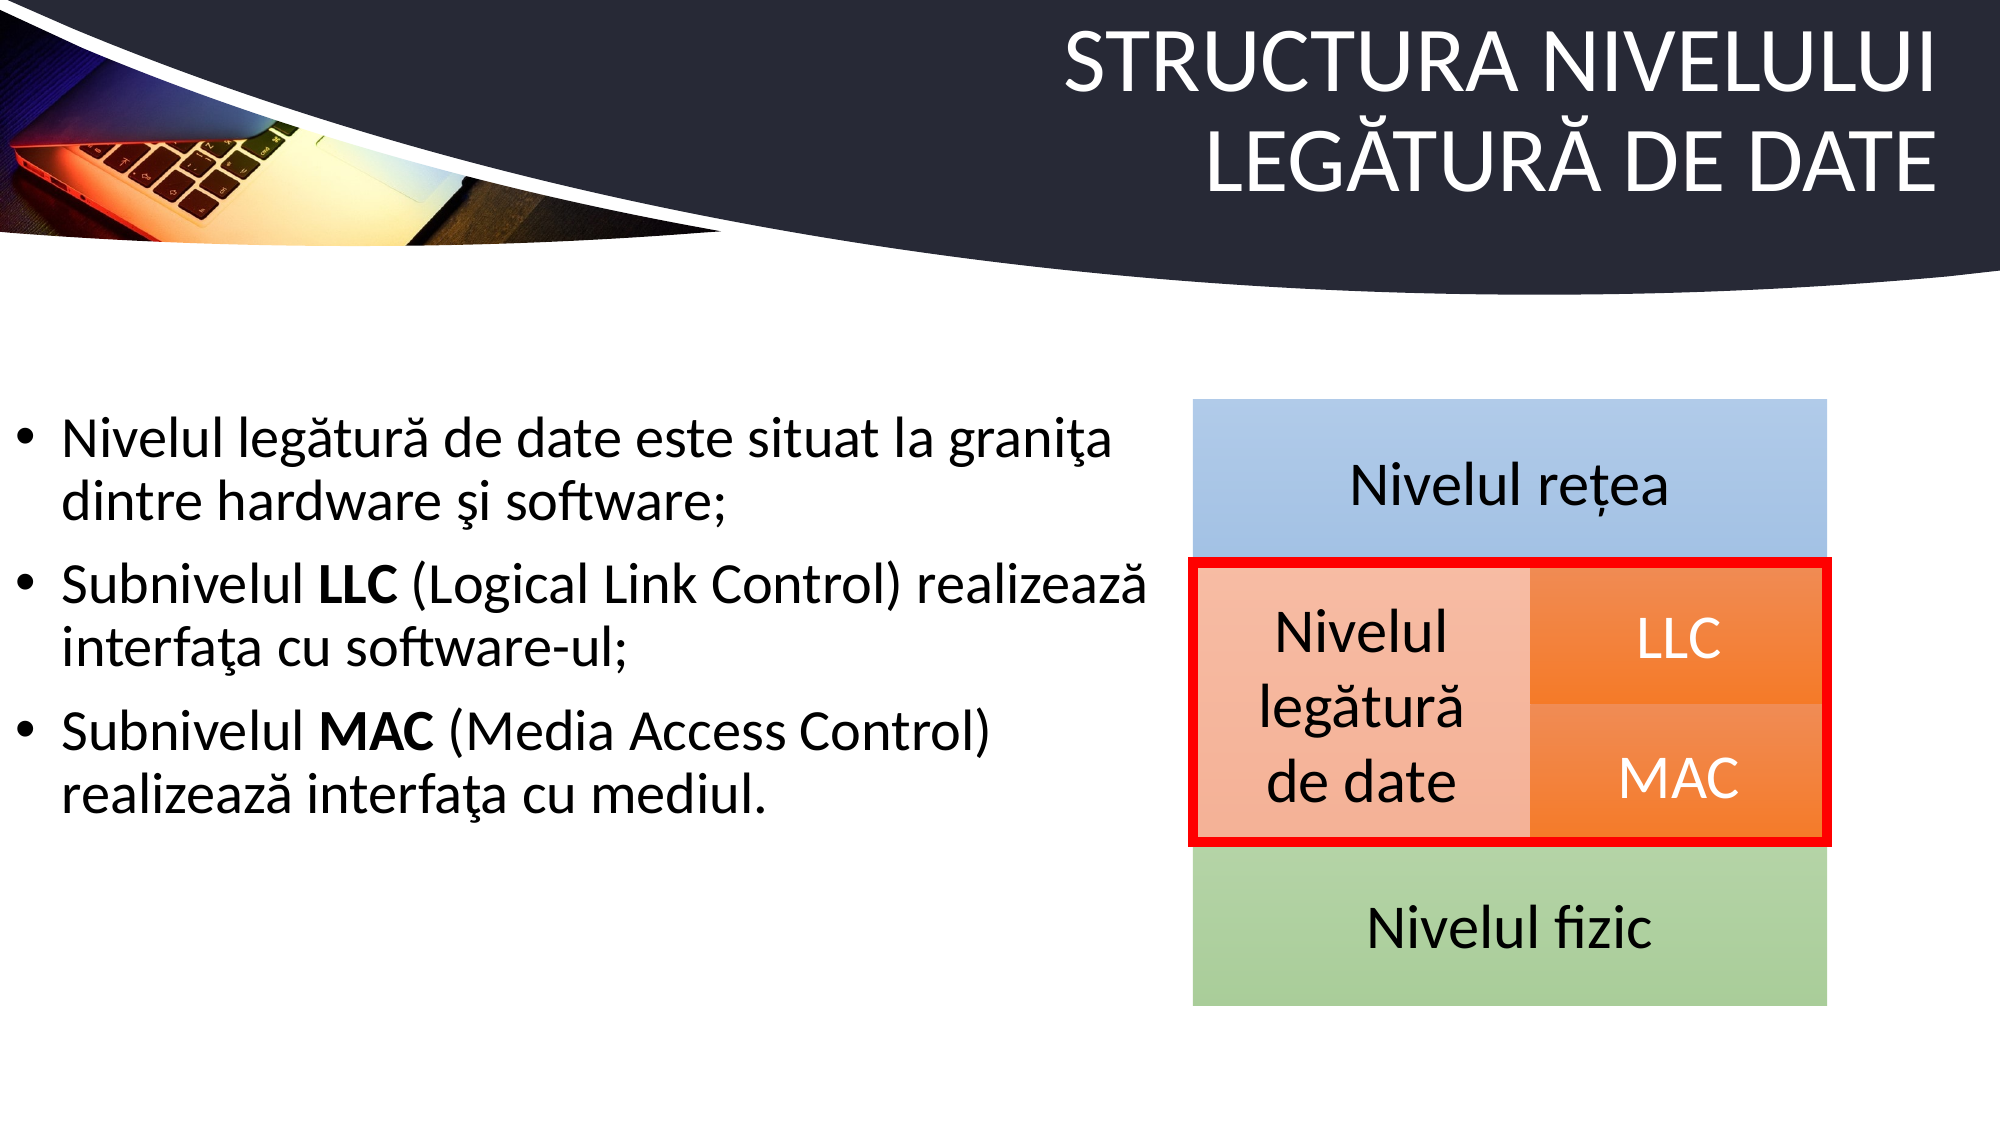

# Structura nivelului legătură de date
Nivelul legătură de date este situat la graniţa dintre hardware şi software;
Subnivelul LLC (Logical Link Control) realizează interfaţa cu software-ul;
Subnivelul MAC (Media Access Control) realizează interfaţa cu mediul.
Nivelul rețea

Nivelul
legătură
de date
LLC
MAC
Nivelul fizic